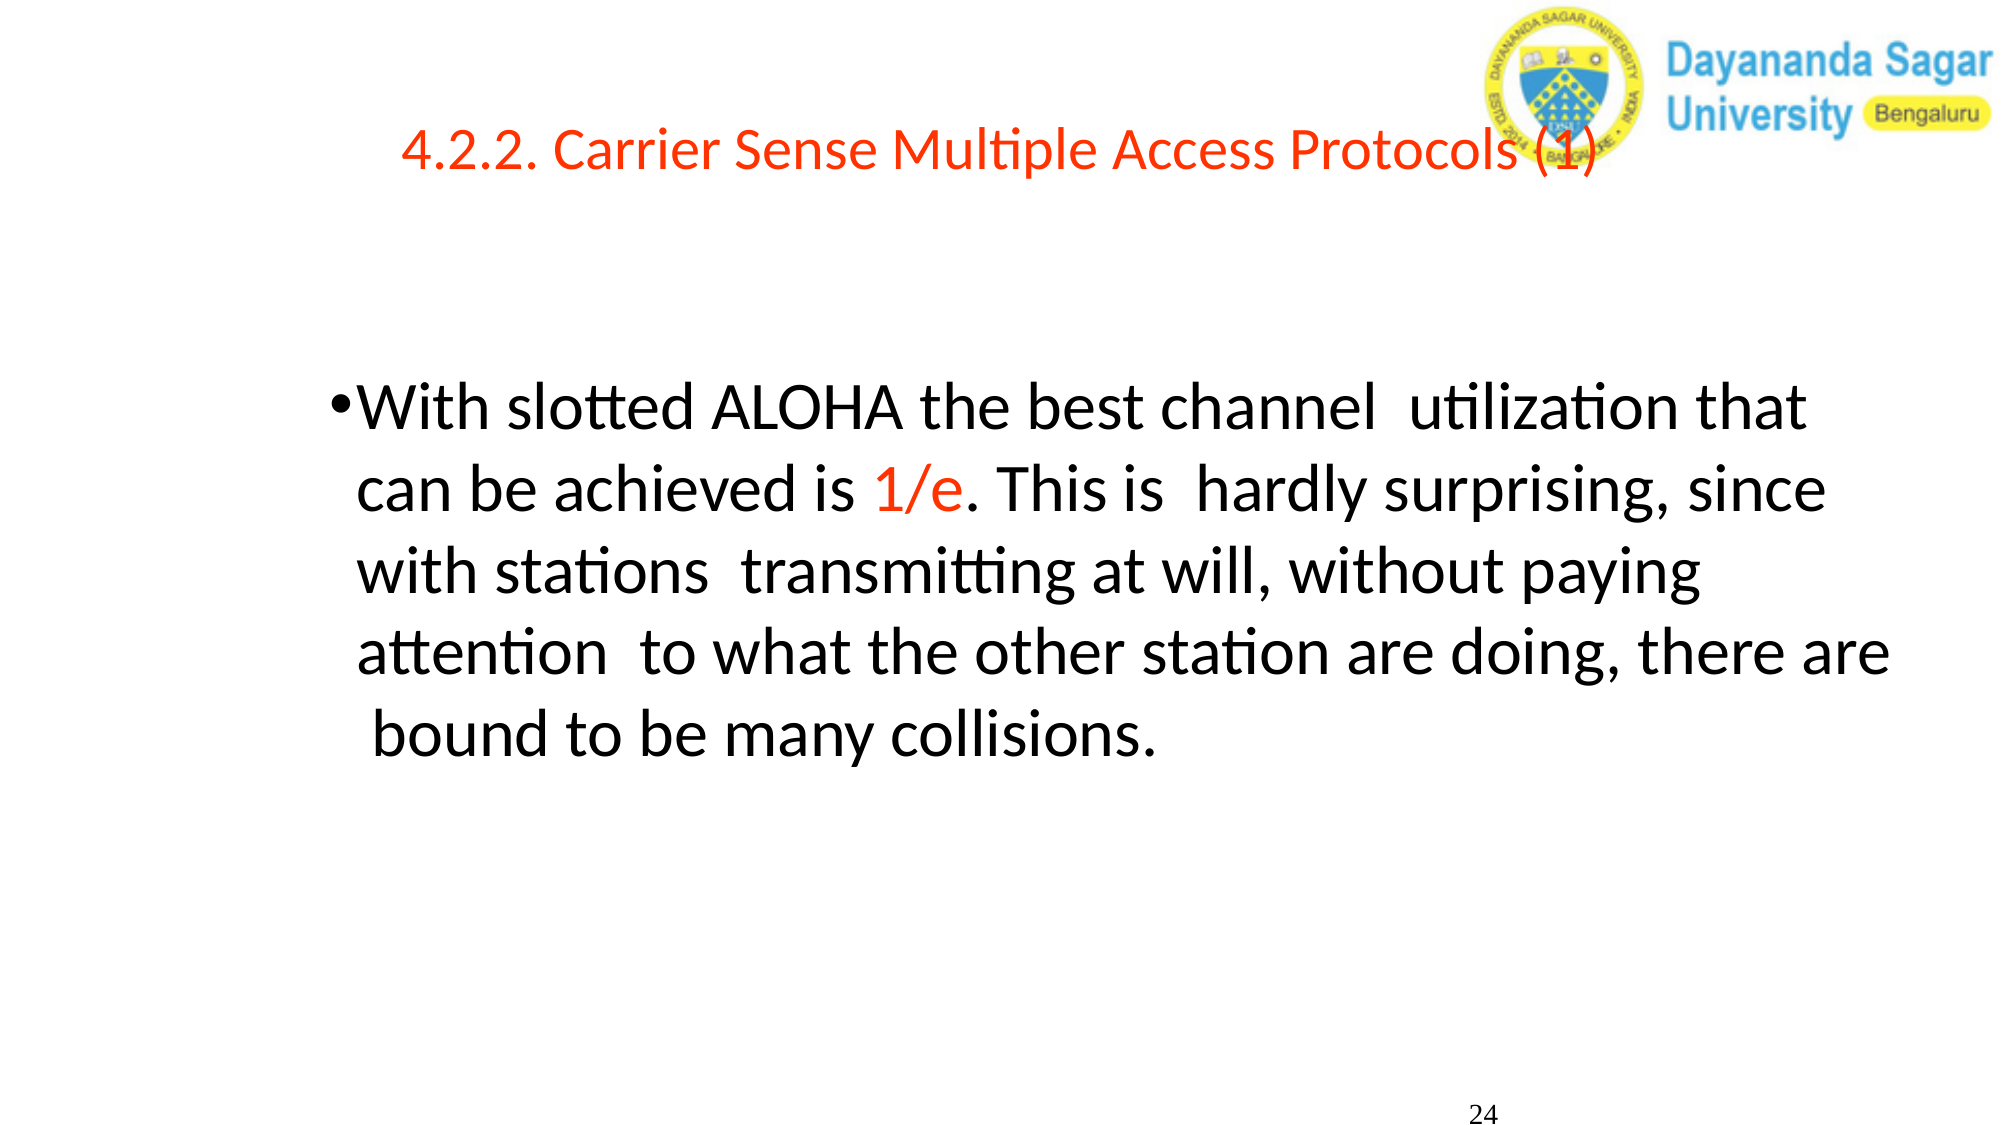

# 4.2.2. Carrier Sense Multiple Access Protocols (1)
With slotted ALOHA the best channel  utilization that can be achieved is 1/e. This is  hardly surprising, since with stations  transmitting at will, without paying attention  to what the other station are doing, there are  bound to be many collisions.
24